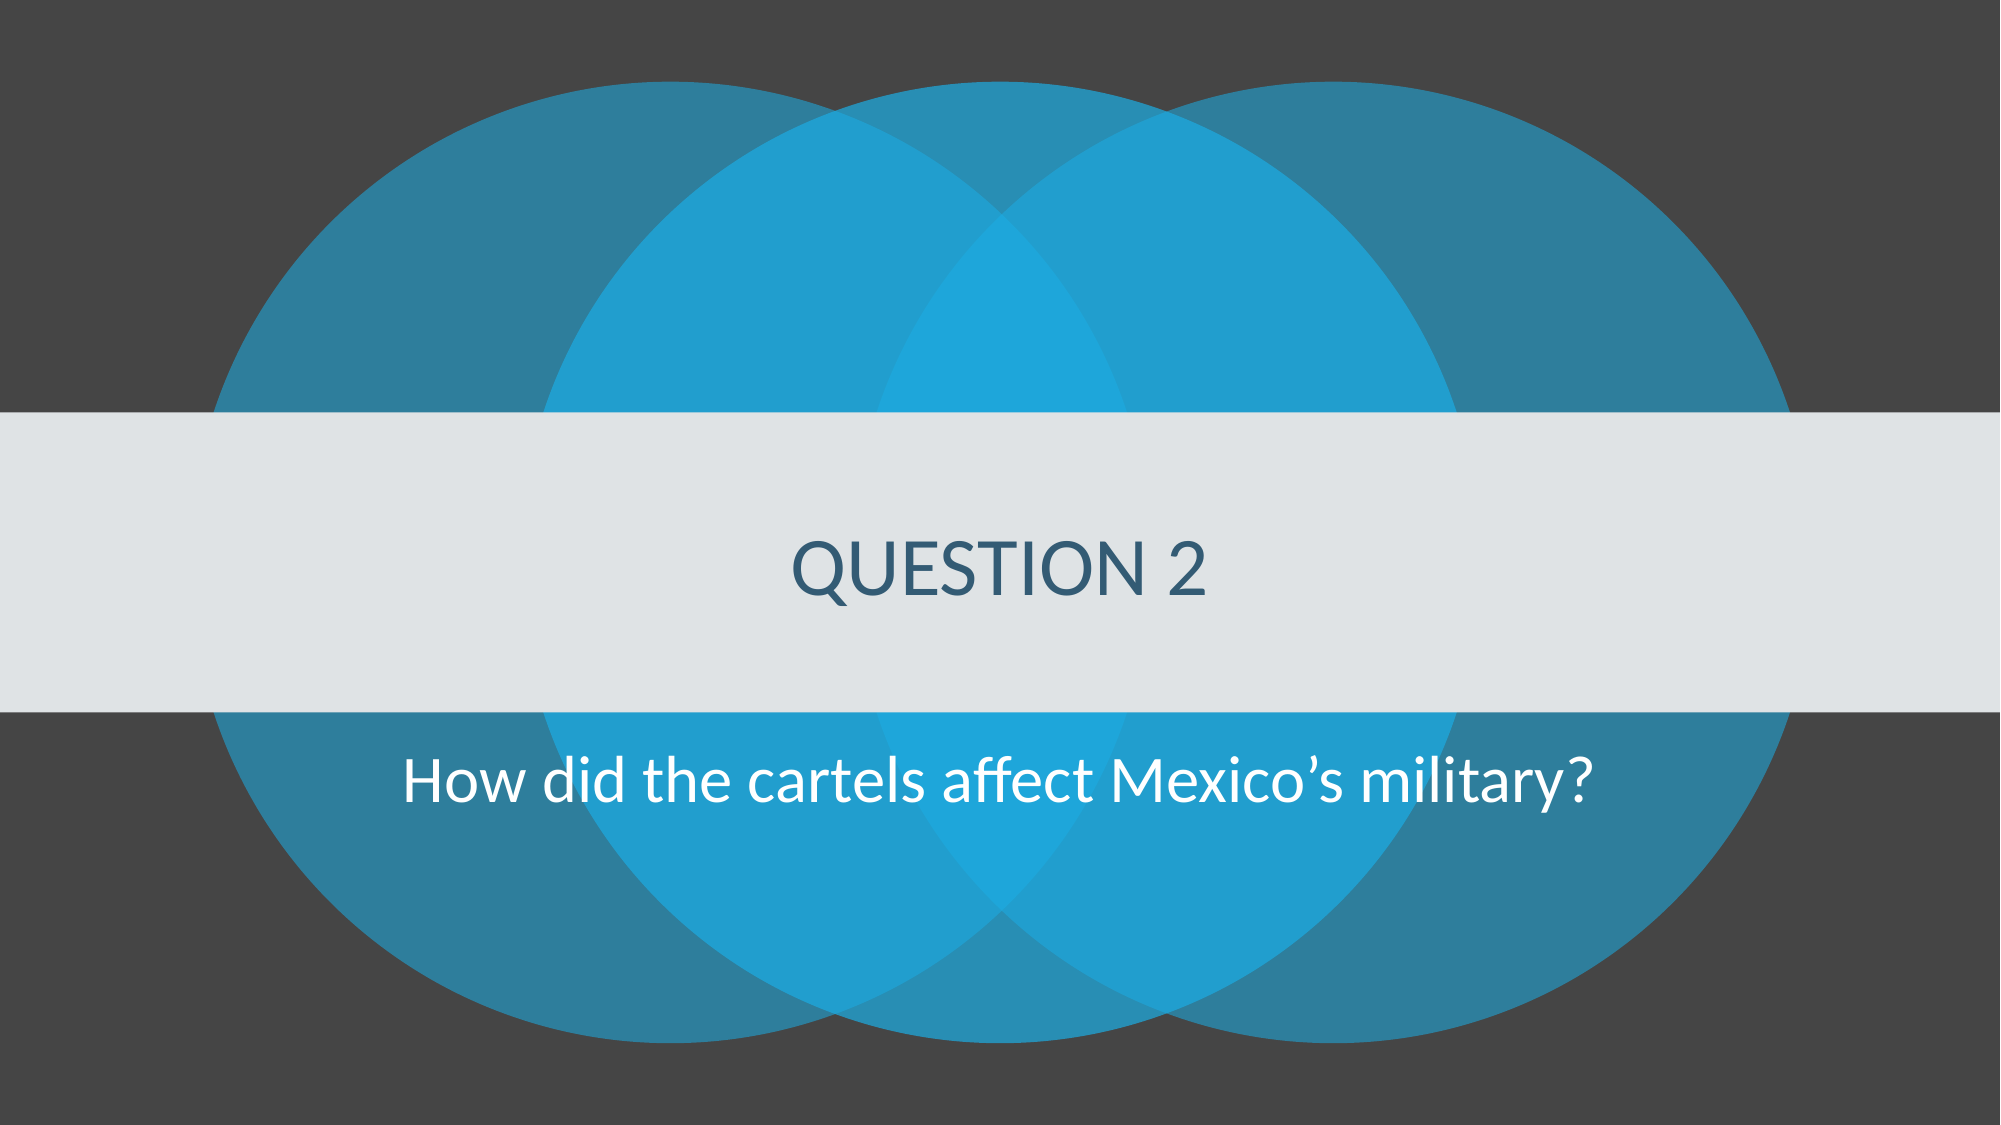

# QUESTION 2
How did the cartels affect Mexico’s military?